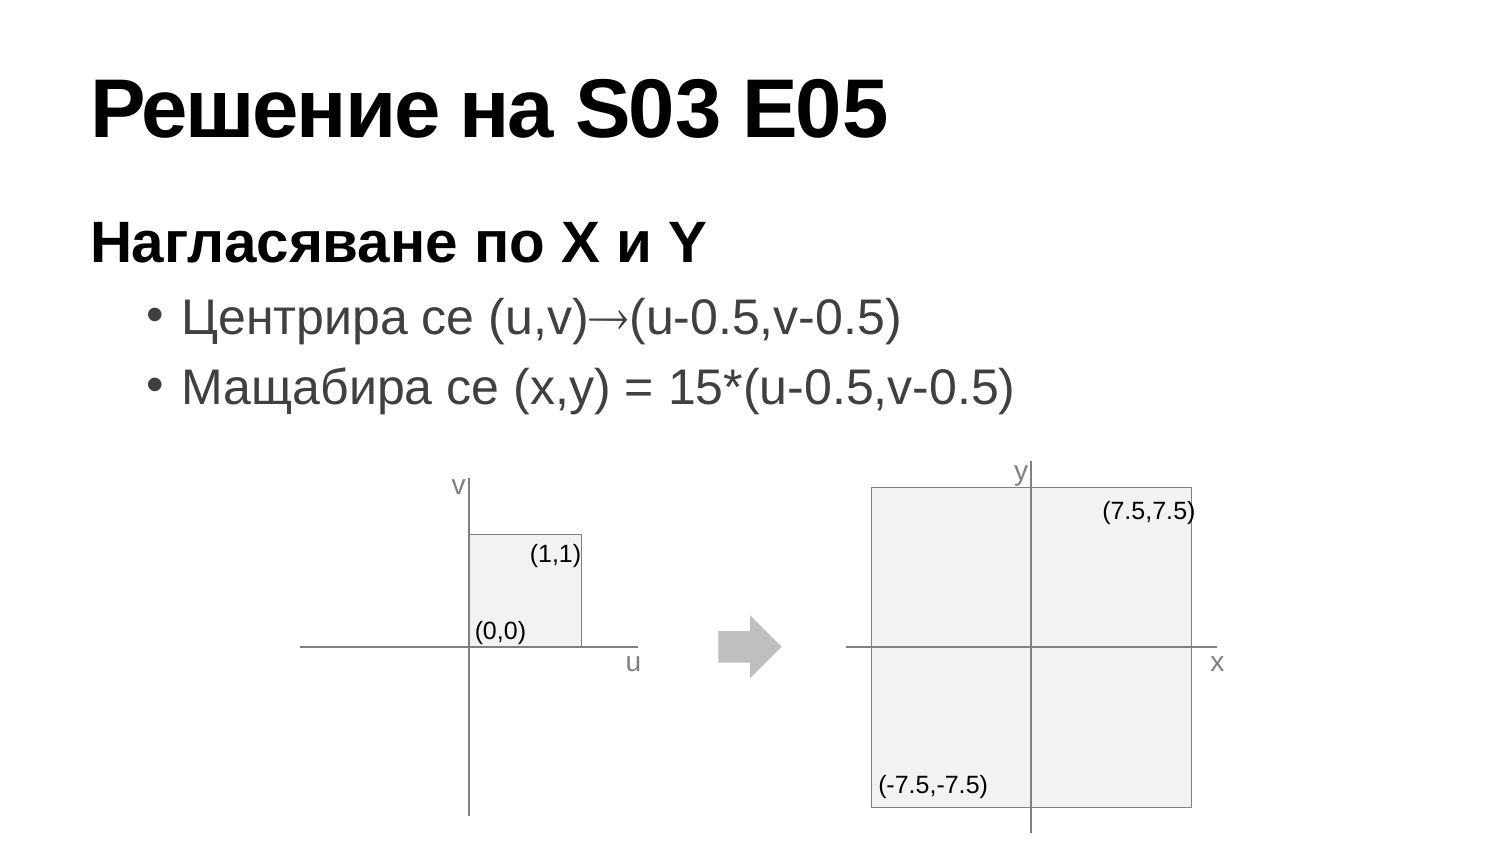

# Решение на S03 E05
Нагласяване по X и Y
Центрира се (u,v)→(u-0.5,v-0.5)
Мащабира се (x,y) = 15*(u-0.5,v-0.5)
y
v
(7.5,7.5)

(1,1)

(0,0)

u
x
(-7.5,-7.5)